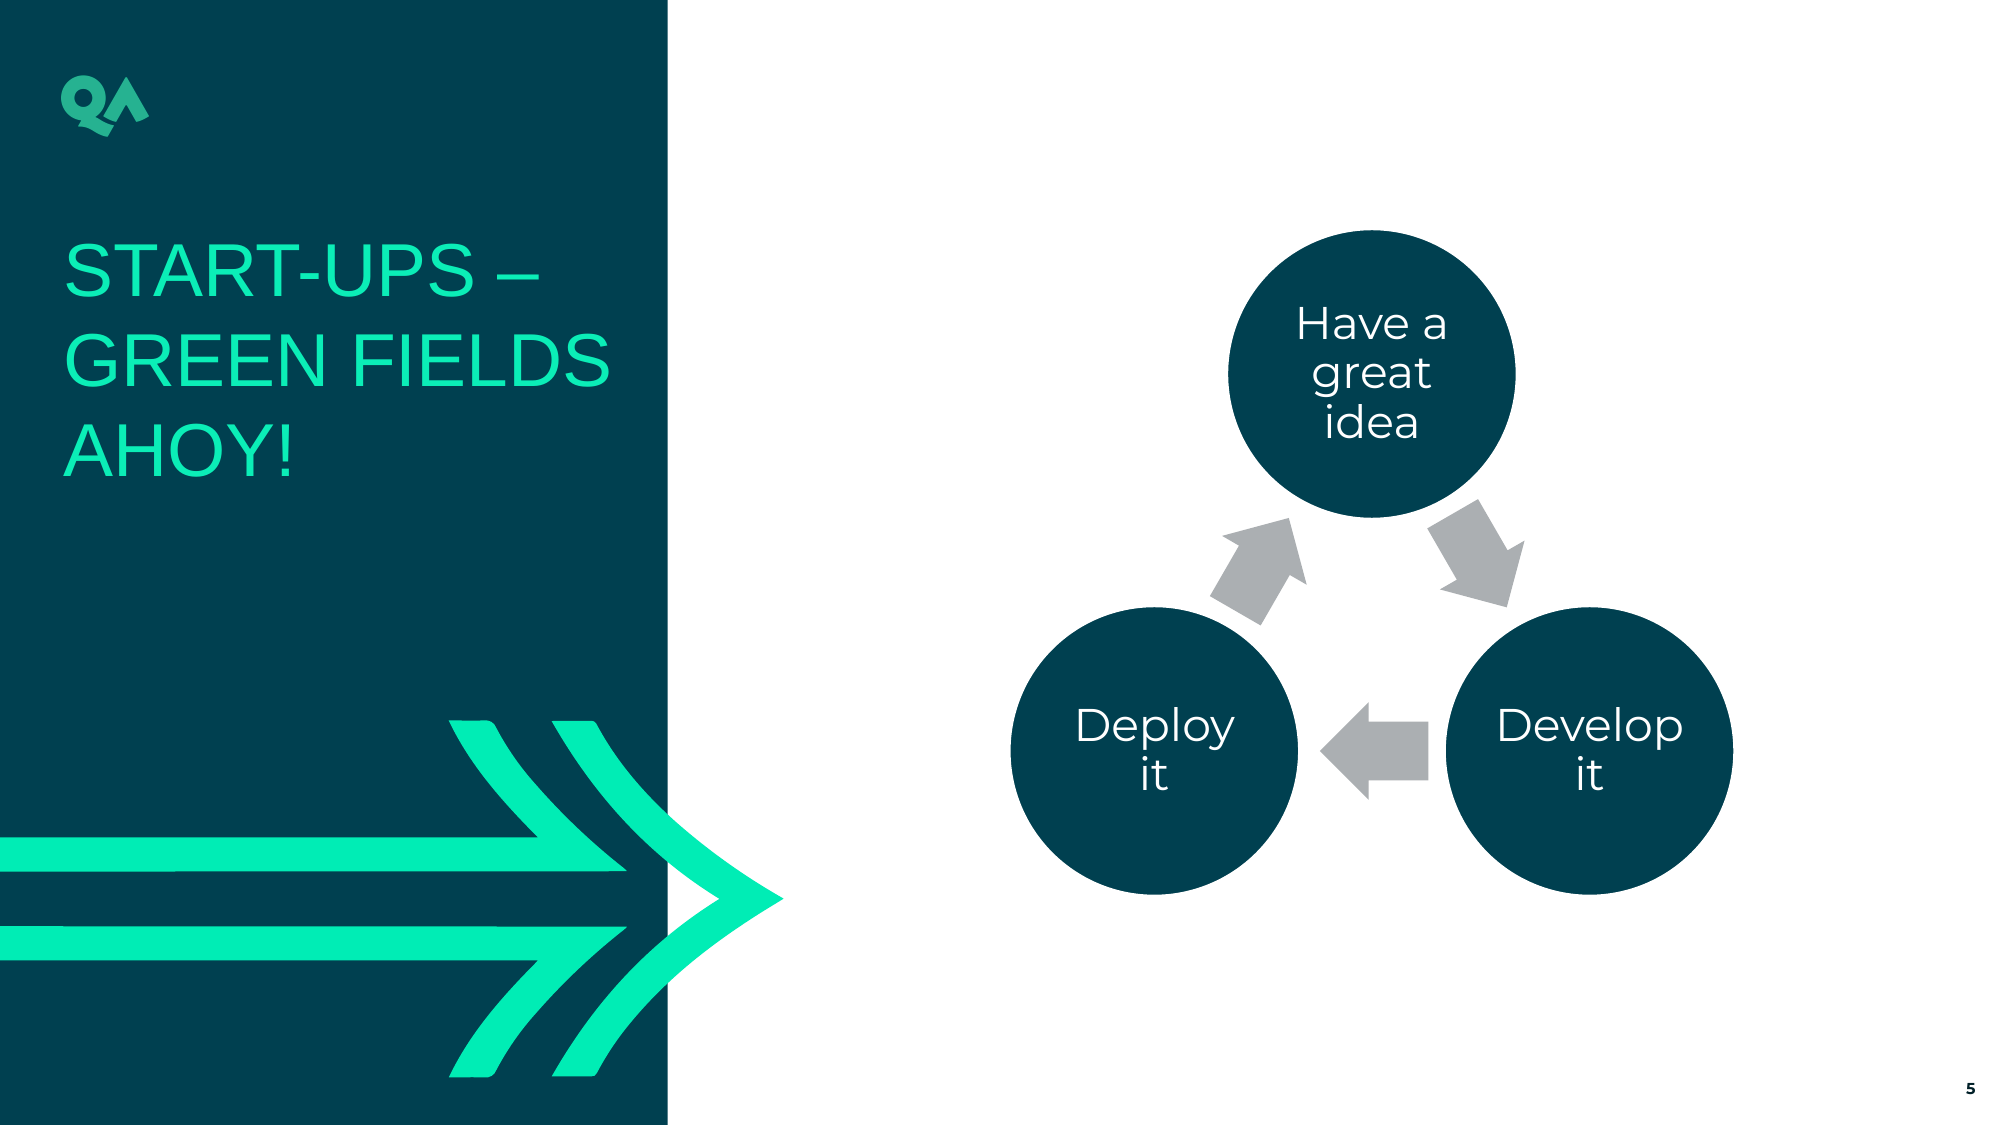

Start-ups – Green Fields Ahoy!
Have a great idea

Develop it

Deploy it

5